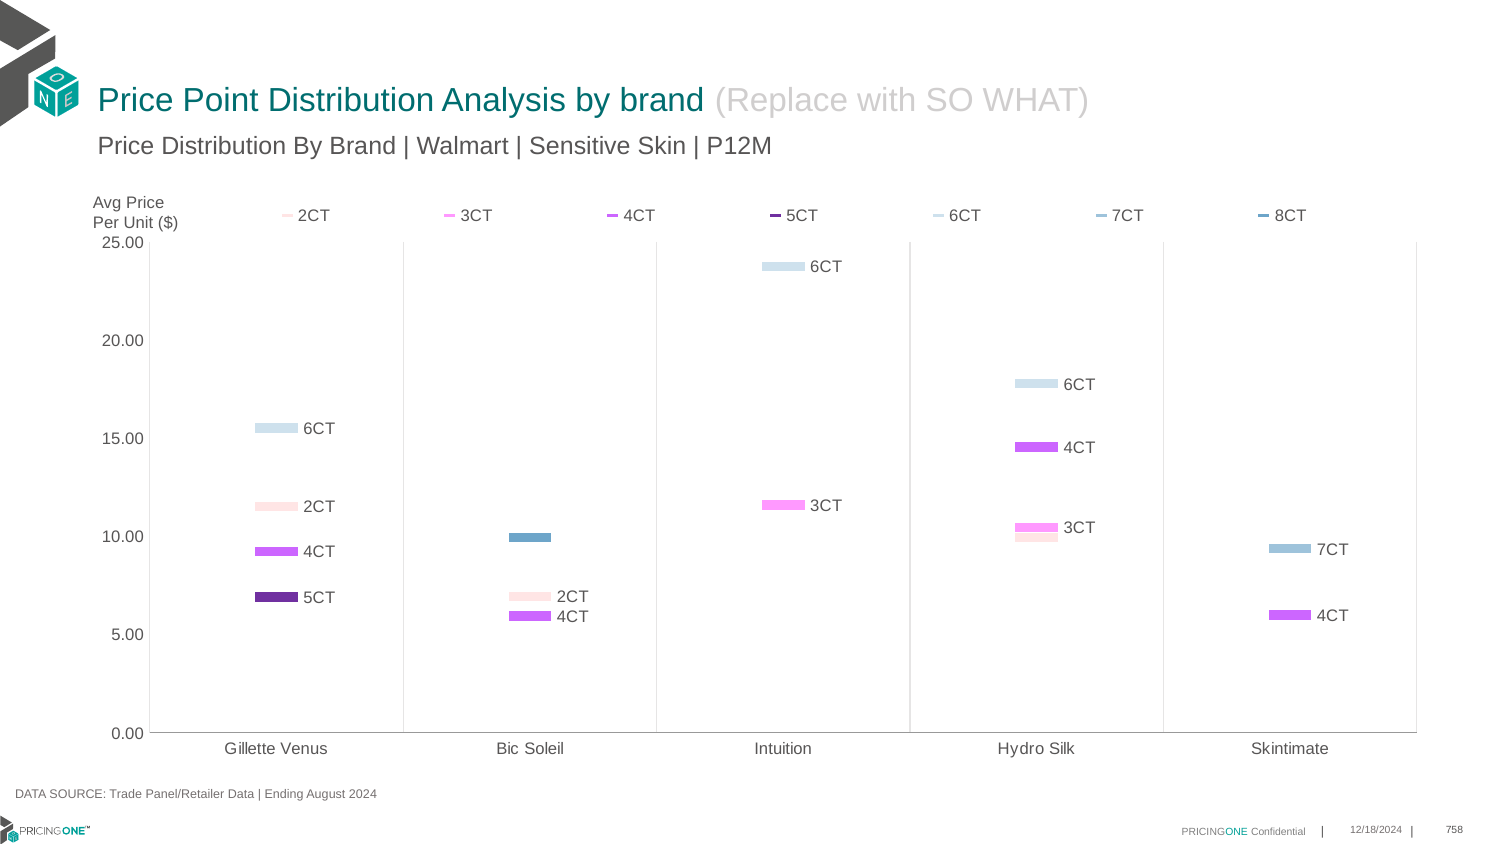

# Price Point Distribution Analysis by brand (Replace with SO WHAT)
Price Distribution By Brand | Walmart | Sensitive Skin | P12M

### Chart

| Category | 2CT | 3CT | 4CT | 5CT | 6CT | 7CT | 8CT |
|---|---|---|---|---|---|---|---|
| Gillette Venus | 11.51304115476038 | None | 9.227551805184305 | 6.909426651328934 | 15.529264793551858 | None | None |
| Bic Soleil | 6.929249654066982 | None | 5.945349300419682 | None | None | None | 9.958736529365007 |
| Intuition | None | 11.601962306983095 | None | None | 23.752260294244007 | None | None |
| Hydro Silk | 9.950465621681154 | 10.45227806146722 | 14.558258516301718 | None | 17.775174891283797 | None | None |
| Skintimate | None | None | 5.996862779489674 | None | None | 9.375074873301353 | None |
Avg Price
Per Unit ($)
DATA SOURCE: Trade Panel/Retailer Data | Ending August 2024
12/18/2024
758